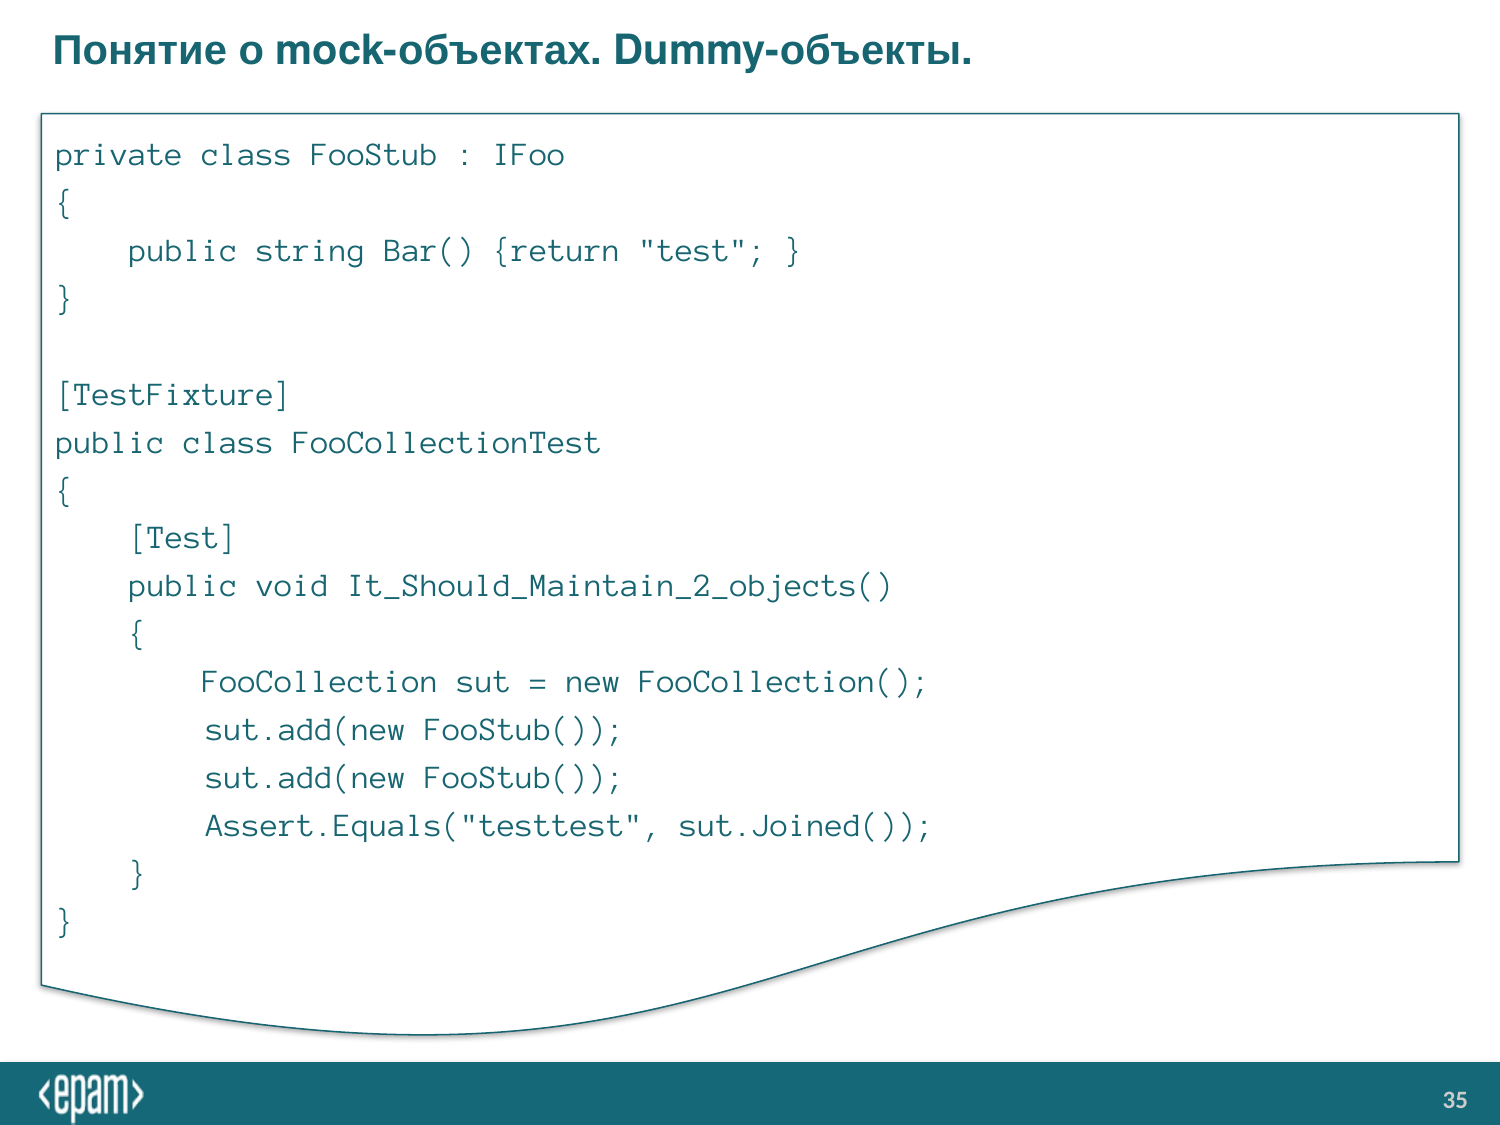

# Понятие о mock-объектах. Dummy-объекты.

private class FooStub : IFoo
{
    public string Bar() {return "test"; }
}

[TestFixture]
public class FooCollectionTest
{
    [Test]
    public void It_Should_Maintain_2_objects()
    {
        FooCollection sut = new FooCollection();
	sut.add(new FooStub());
	sut.add(new FooStub());
	Assert.Equals("testtest", sut.Joined());
    }
}